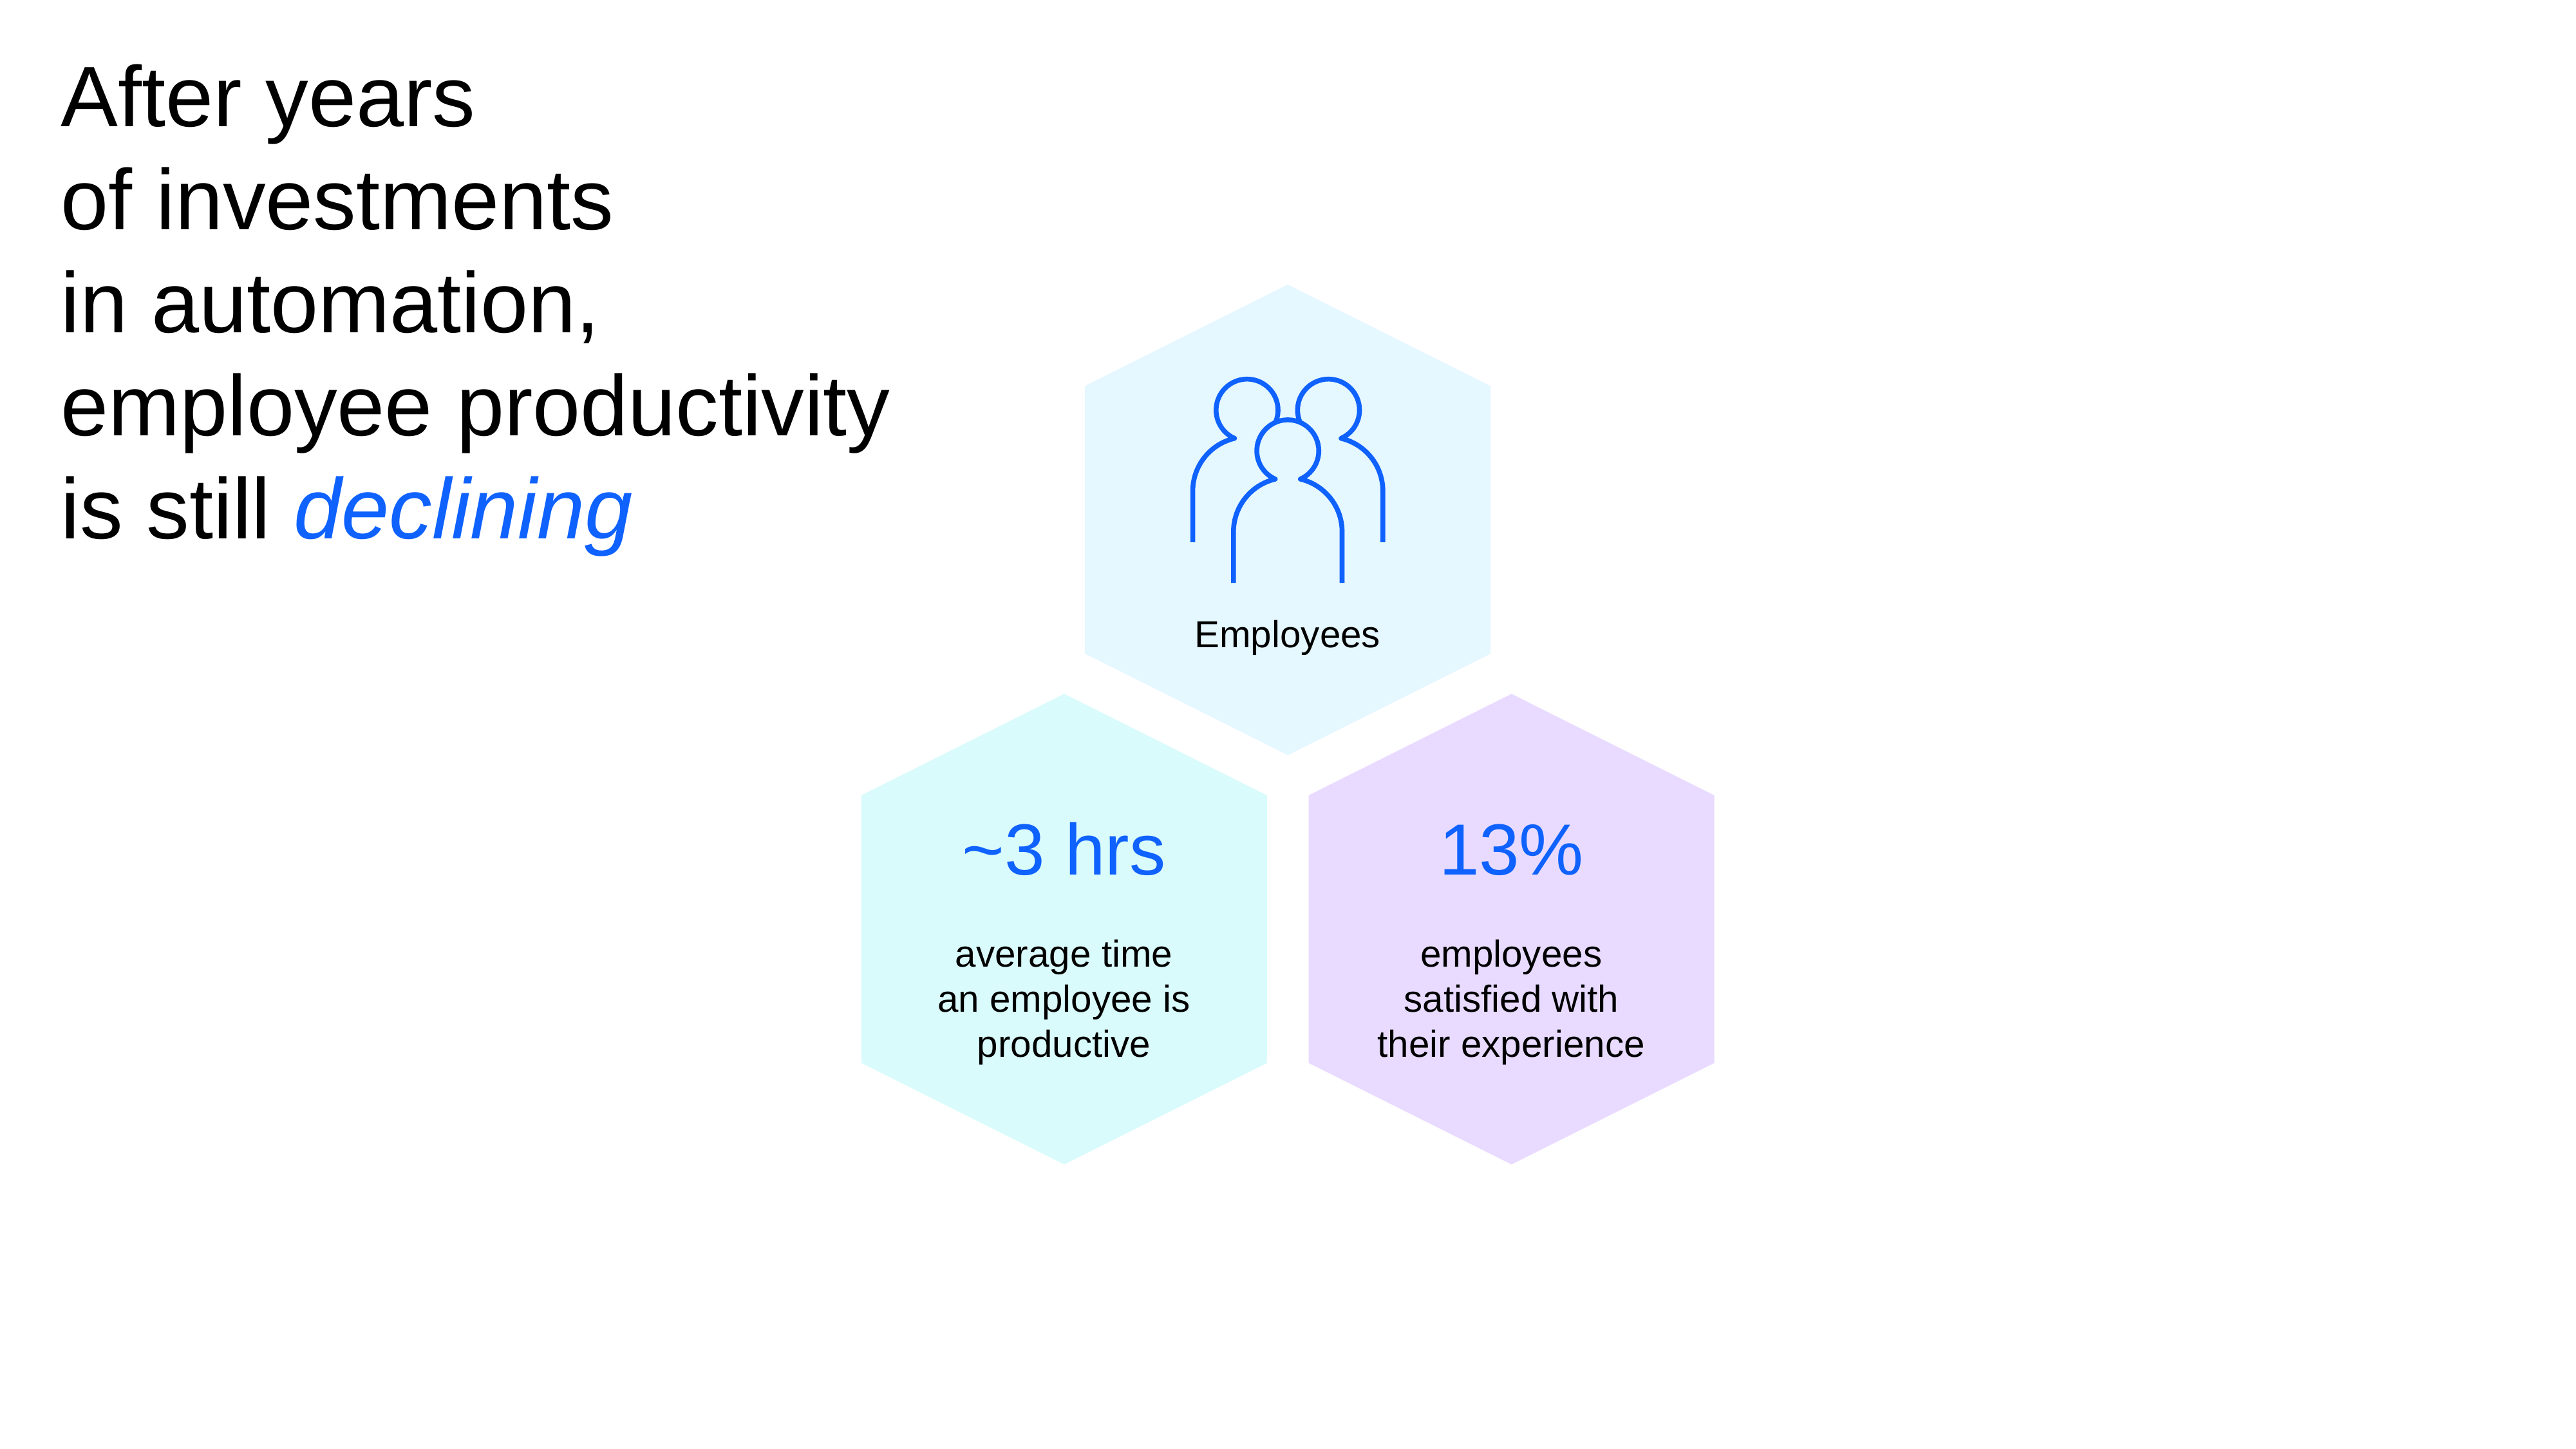

# After years of investments in automation, employee productivity is still declining

Employees

average time
an employee is productive
~3 hrs

employees satisfied with their experience
13%